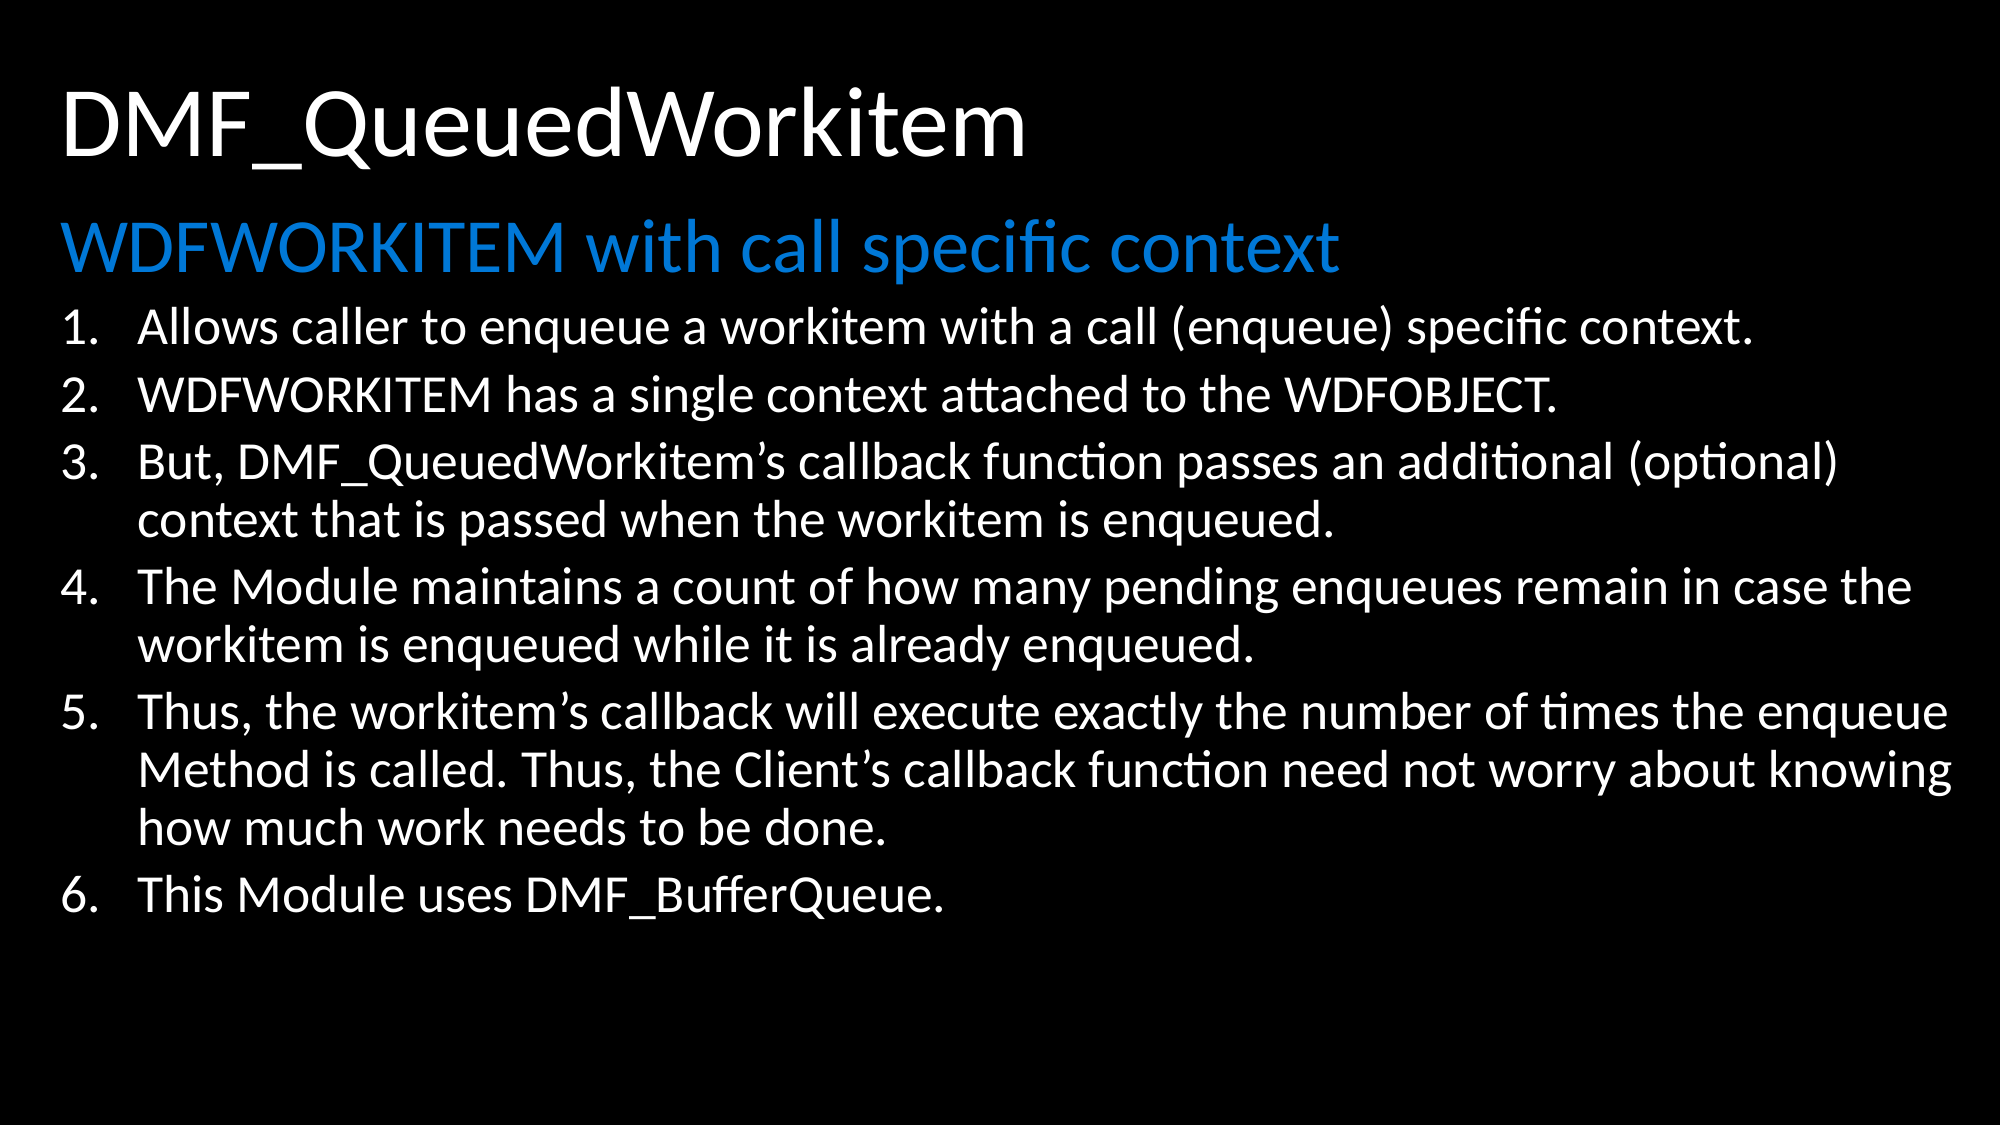

# DMF_QueuedWorkitem
WDFWORKITEM with call specific context
Allows caller to enqueue a workitem with a call (enqueue) specific context.
WDFWORKITEM has a single context attached to the WDFOBJECT.
But, DMF_QueuedWorkitem’s callback function passes an additional (optional) context that is passed when the workitem is enqueued.
The Module maintains a count of how many pending enqueues remain in case the workitem is enqueued while it is already enqueued.
Thus, the workitem’s callback will execute exactly the number of times the enqueue Method is called. Thus, the Client’s callback function need not worry about knowing how much work needs to be done.
This Module uses DMF_BufferQueue.